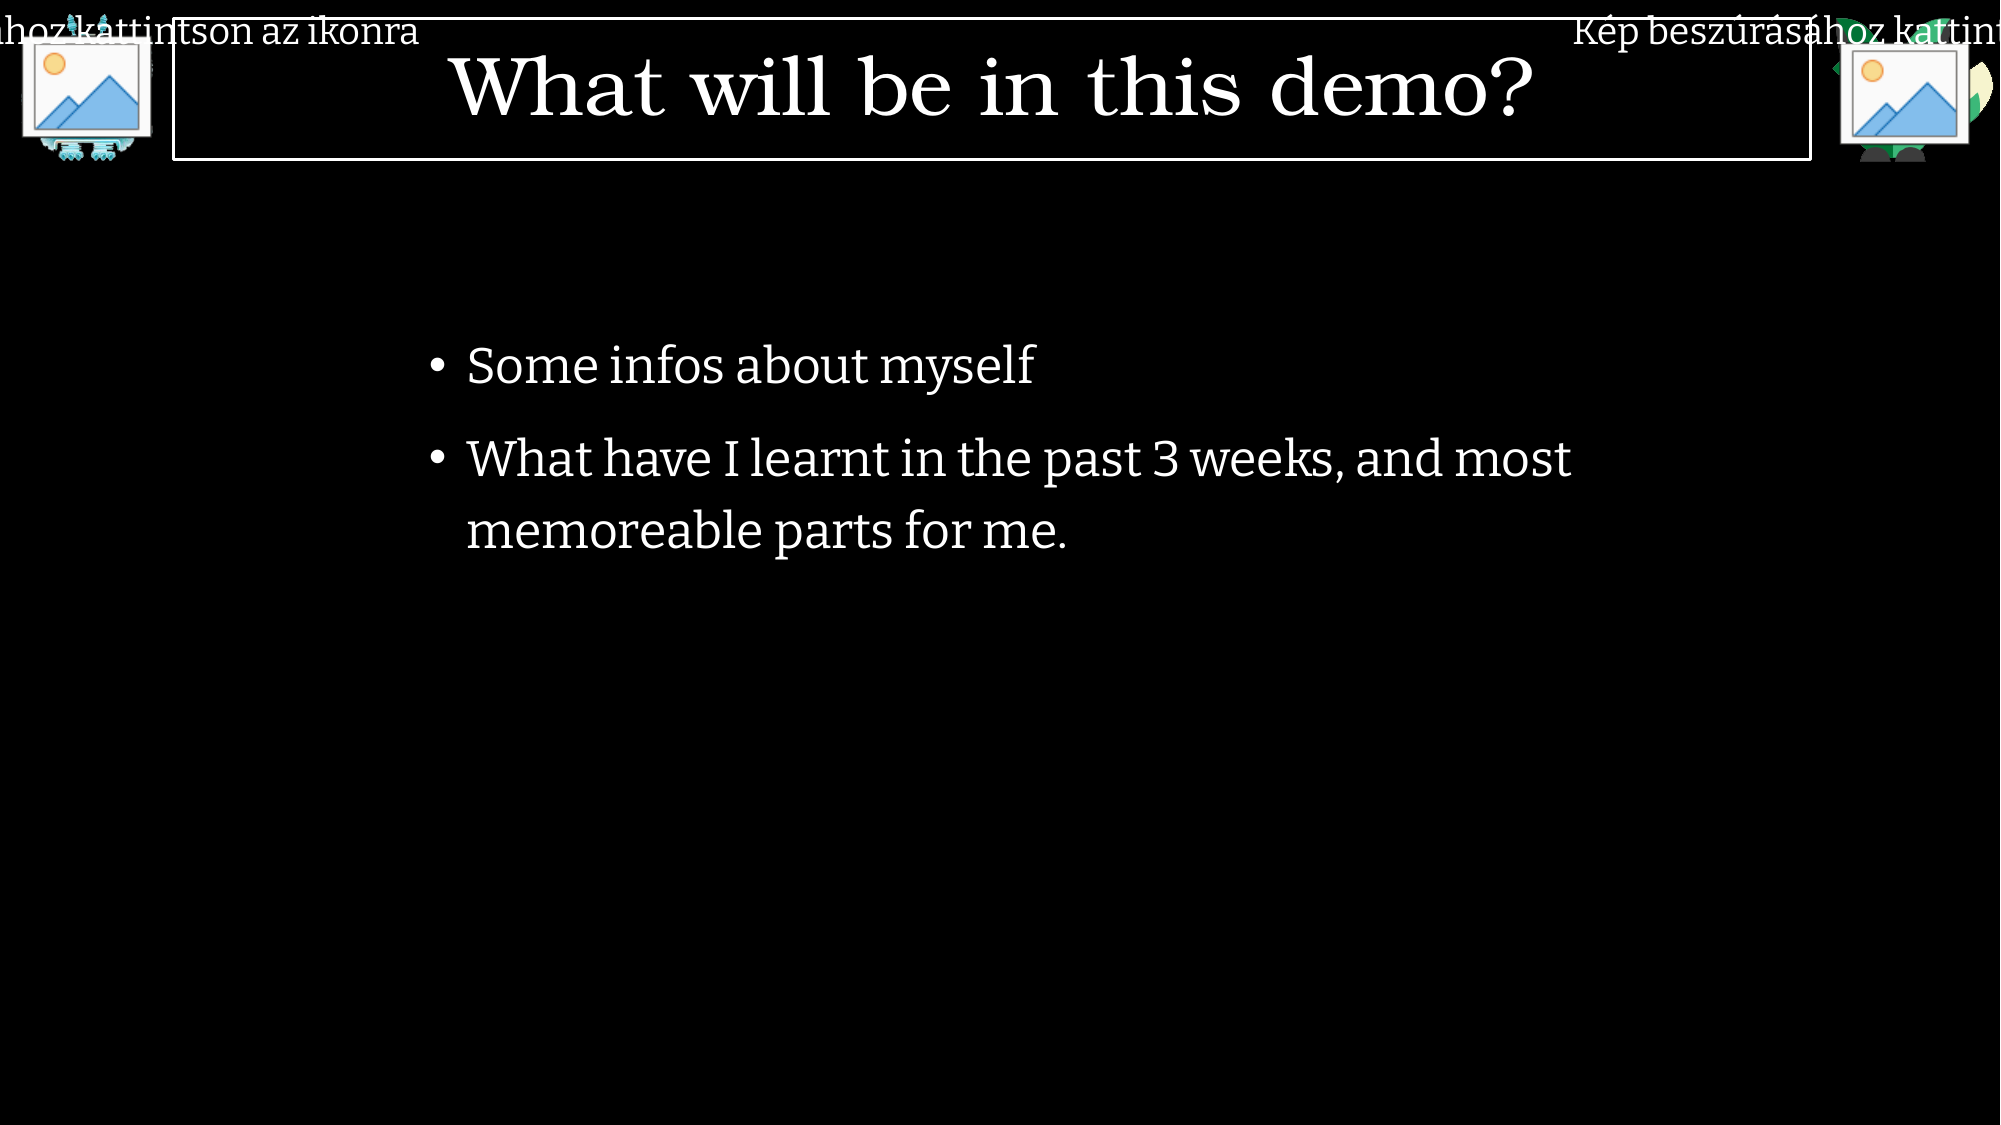

# What will be in this demo?
Some infos about myself
What have I learnt in the past 3 weeks, and most memoreable parts for me.